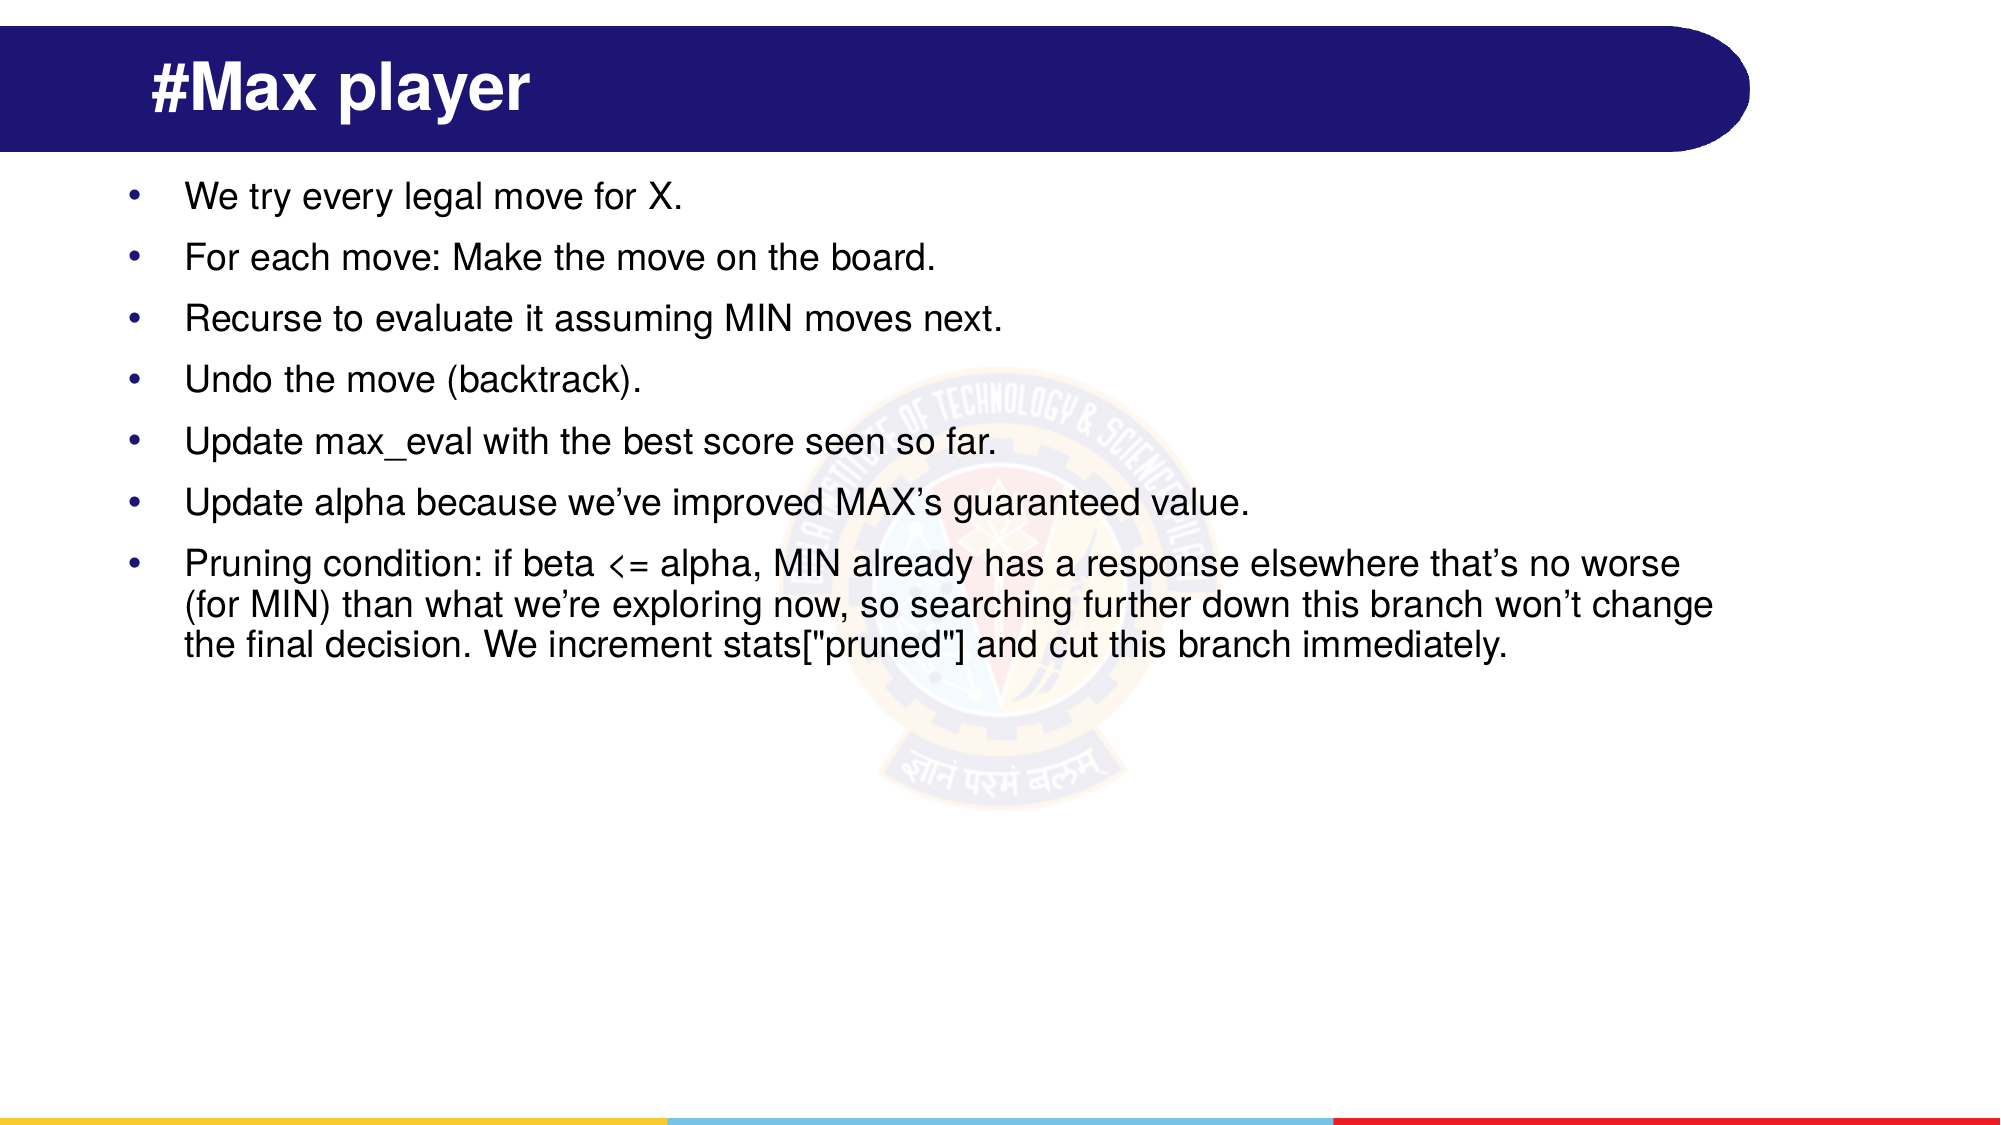

# #Max player
We try every legal move for X.
For each move: Make the move on the board.
Recurse to evaluate it assuming MIN moves next.
Undo the move (backtrack).
Update max_eval with the best score seen so far.
Update alpha because we’ve improved MAX’s guaranteed value.
Pruning condition: if beta <= alpha, MIN already has a response elsewhere that’s no worse (for MIN) than what we’re exploring now, so searching further down this branch won’t change the final decision. We increment stats["pruned"] and cut this branch immediately.